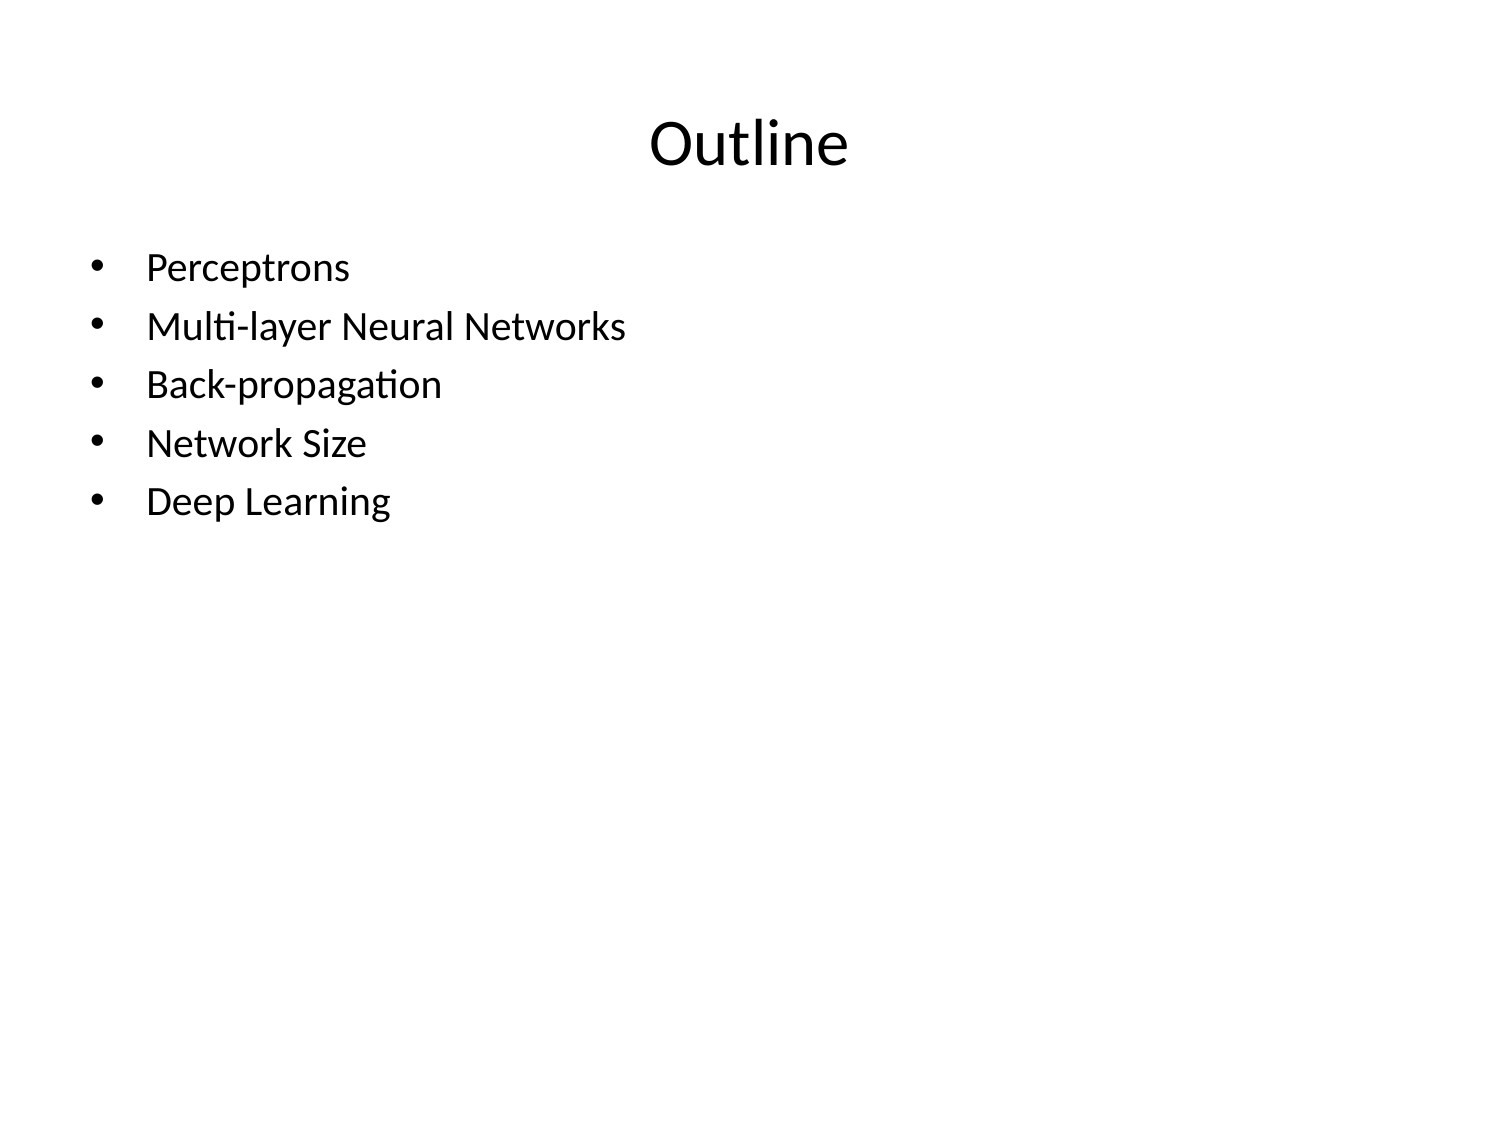

# Outline
Perceptrons
Multi-layer Neural Networks
Back-propagation
Network Size
Deep Learning